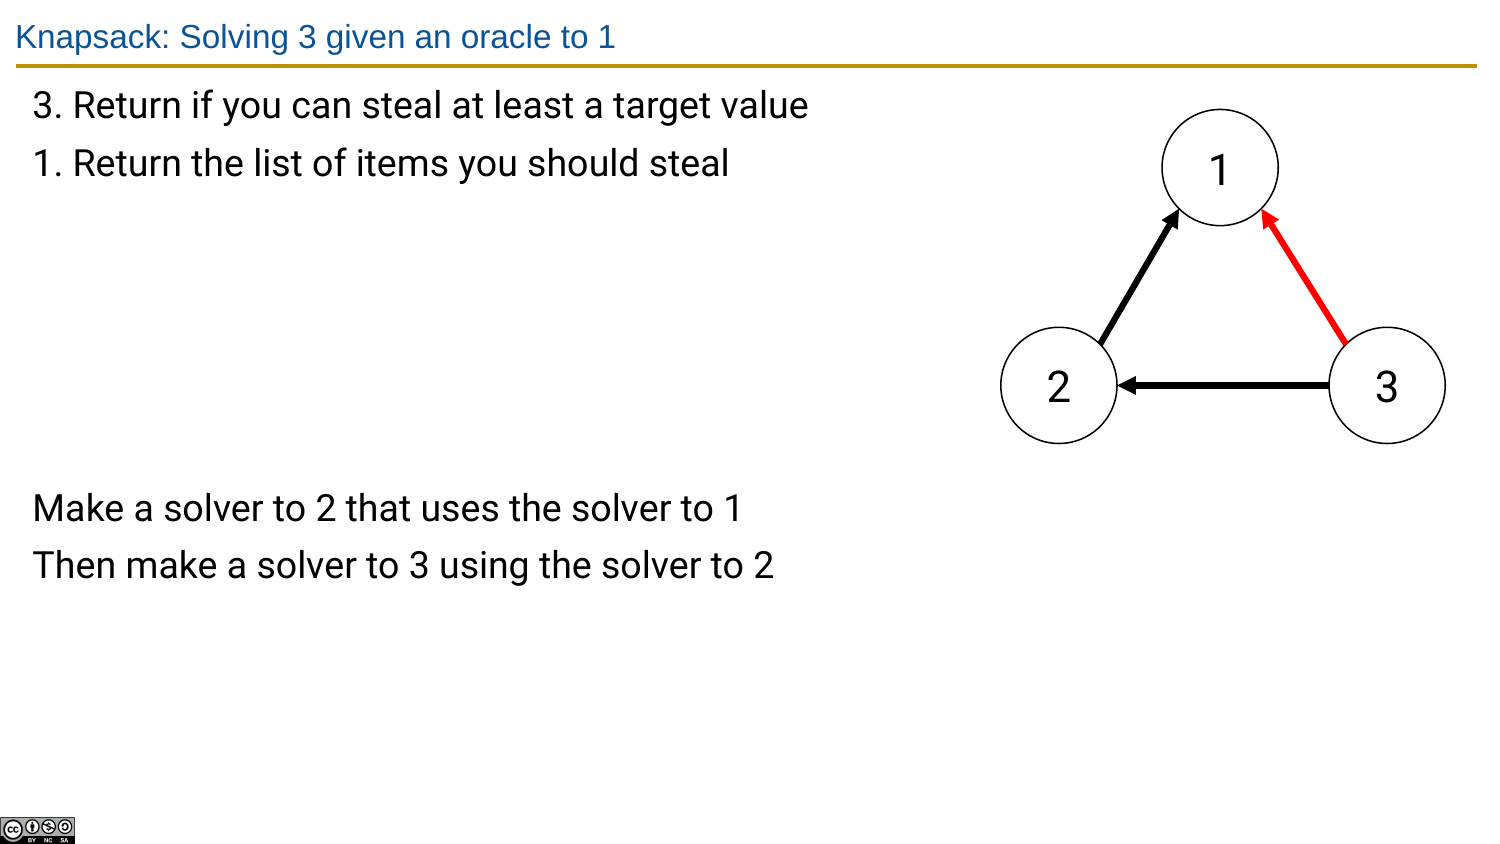

# Knapsack: Solving 3 given an oracle to 1
3. Return if you can steal at least a target value
1. Return the list of items you should steal

Make a solver to 2 that uses the solver to 1
Then make a solver to 3 using the solver to 2

1
2
3